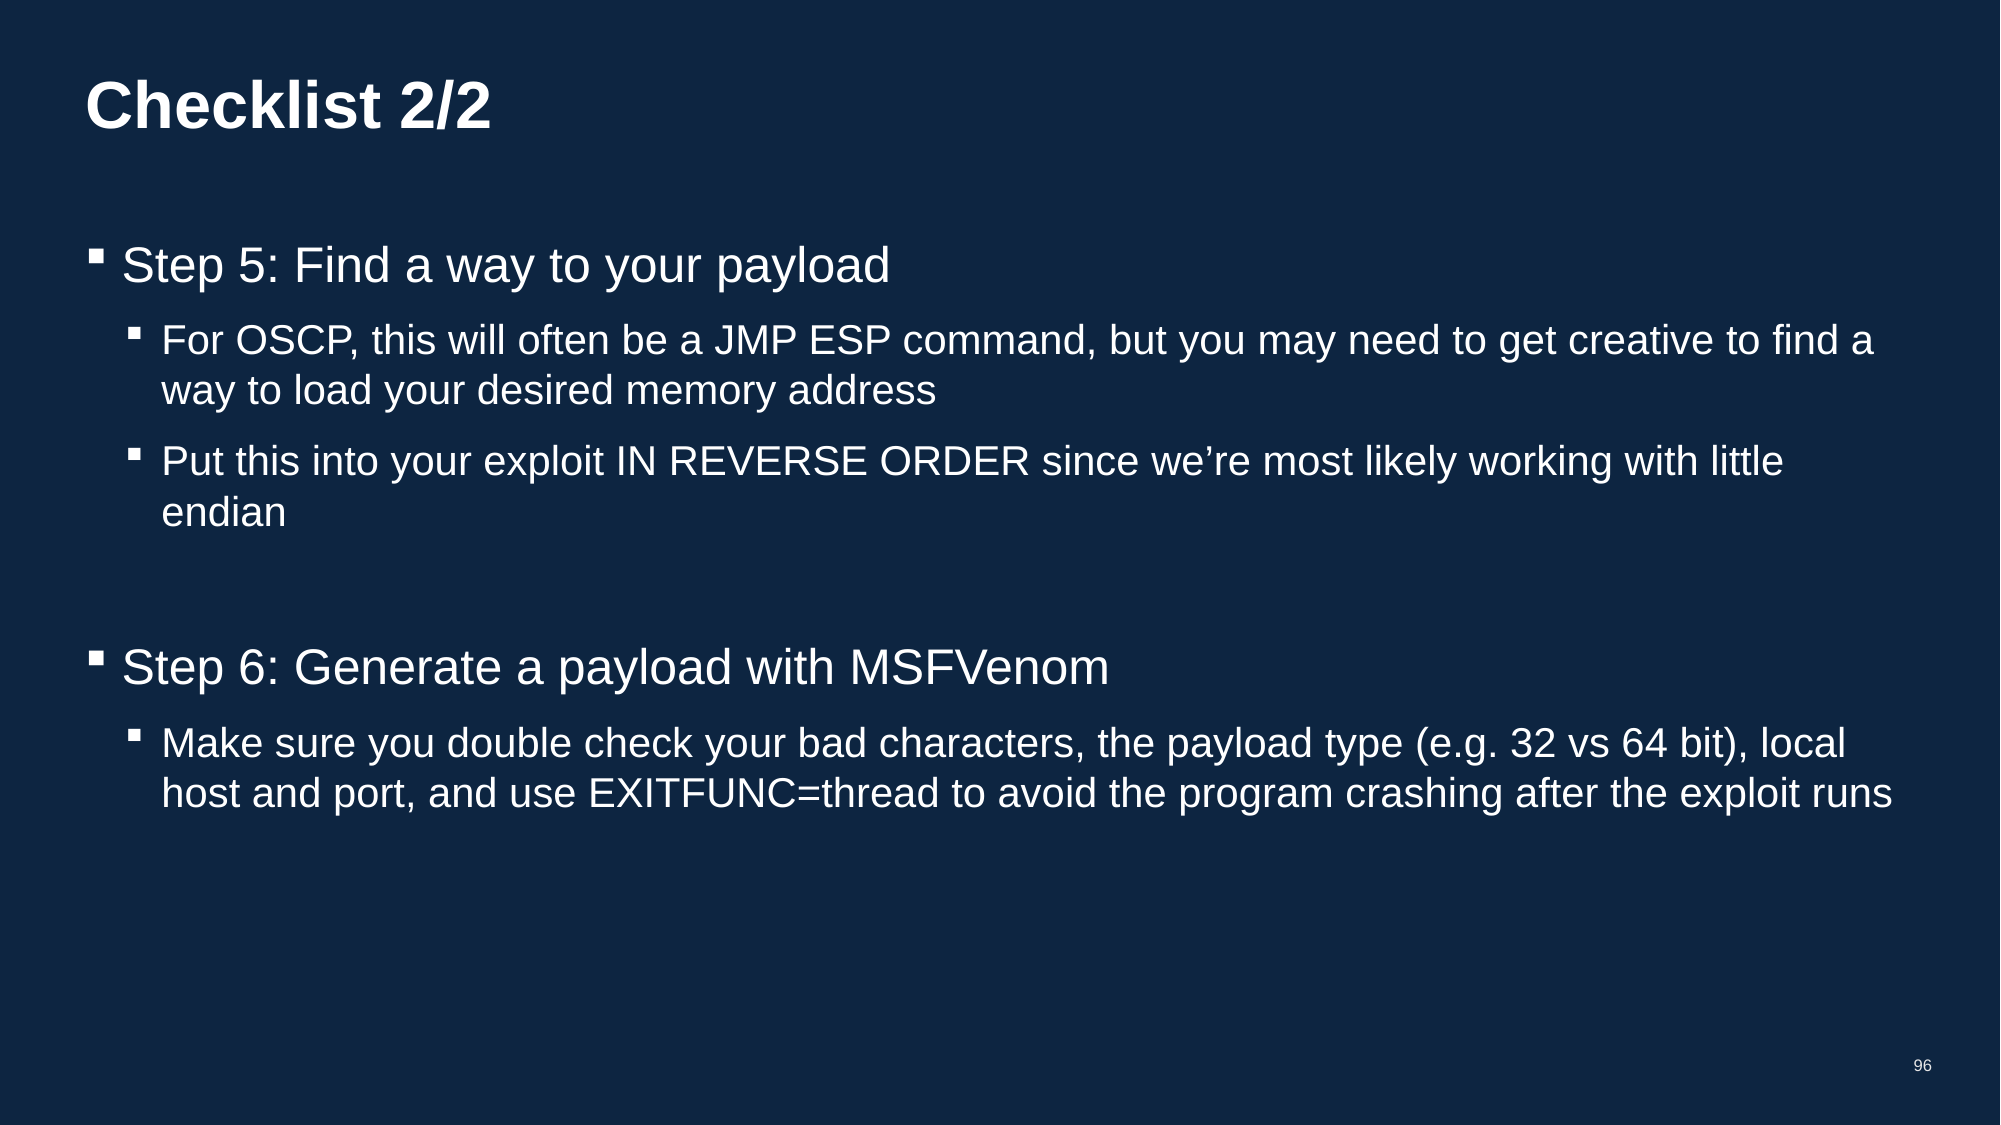

# Checklist 2/2
Step 5: Find a way to your payload
For OSCP, this will often be a JMP ESP command, but you may need to get creative to find a way to load your desired memory address
Put this into your exploit IN REVERSE ORDER since we’re most likely working with little endian

Step 6: Generate a payload with MSFVenom
Make sure you double check your bad characters, the payload type (e.g. 32 vs 64 bit), local host and port, and use EXITFUNC=thread to avoid the program crashing after the exploit runs
96